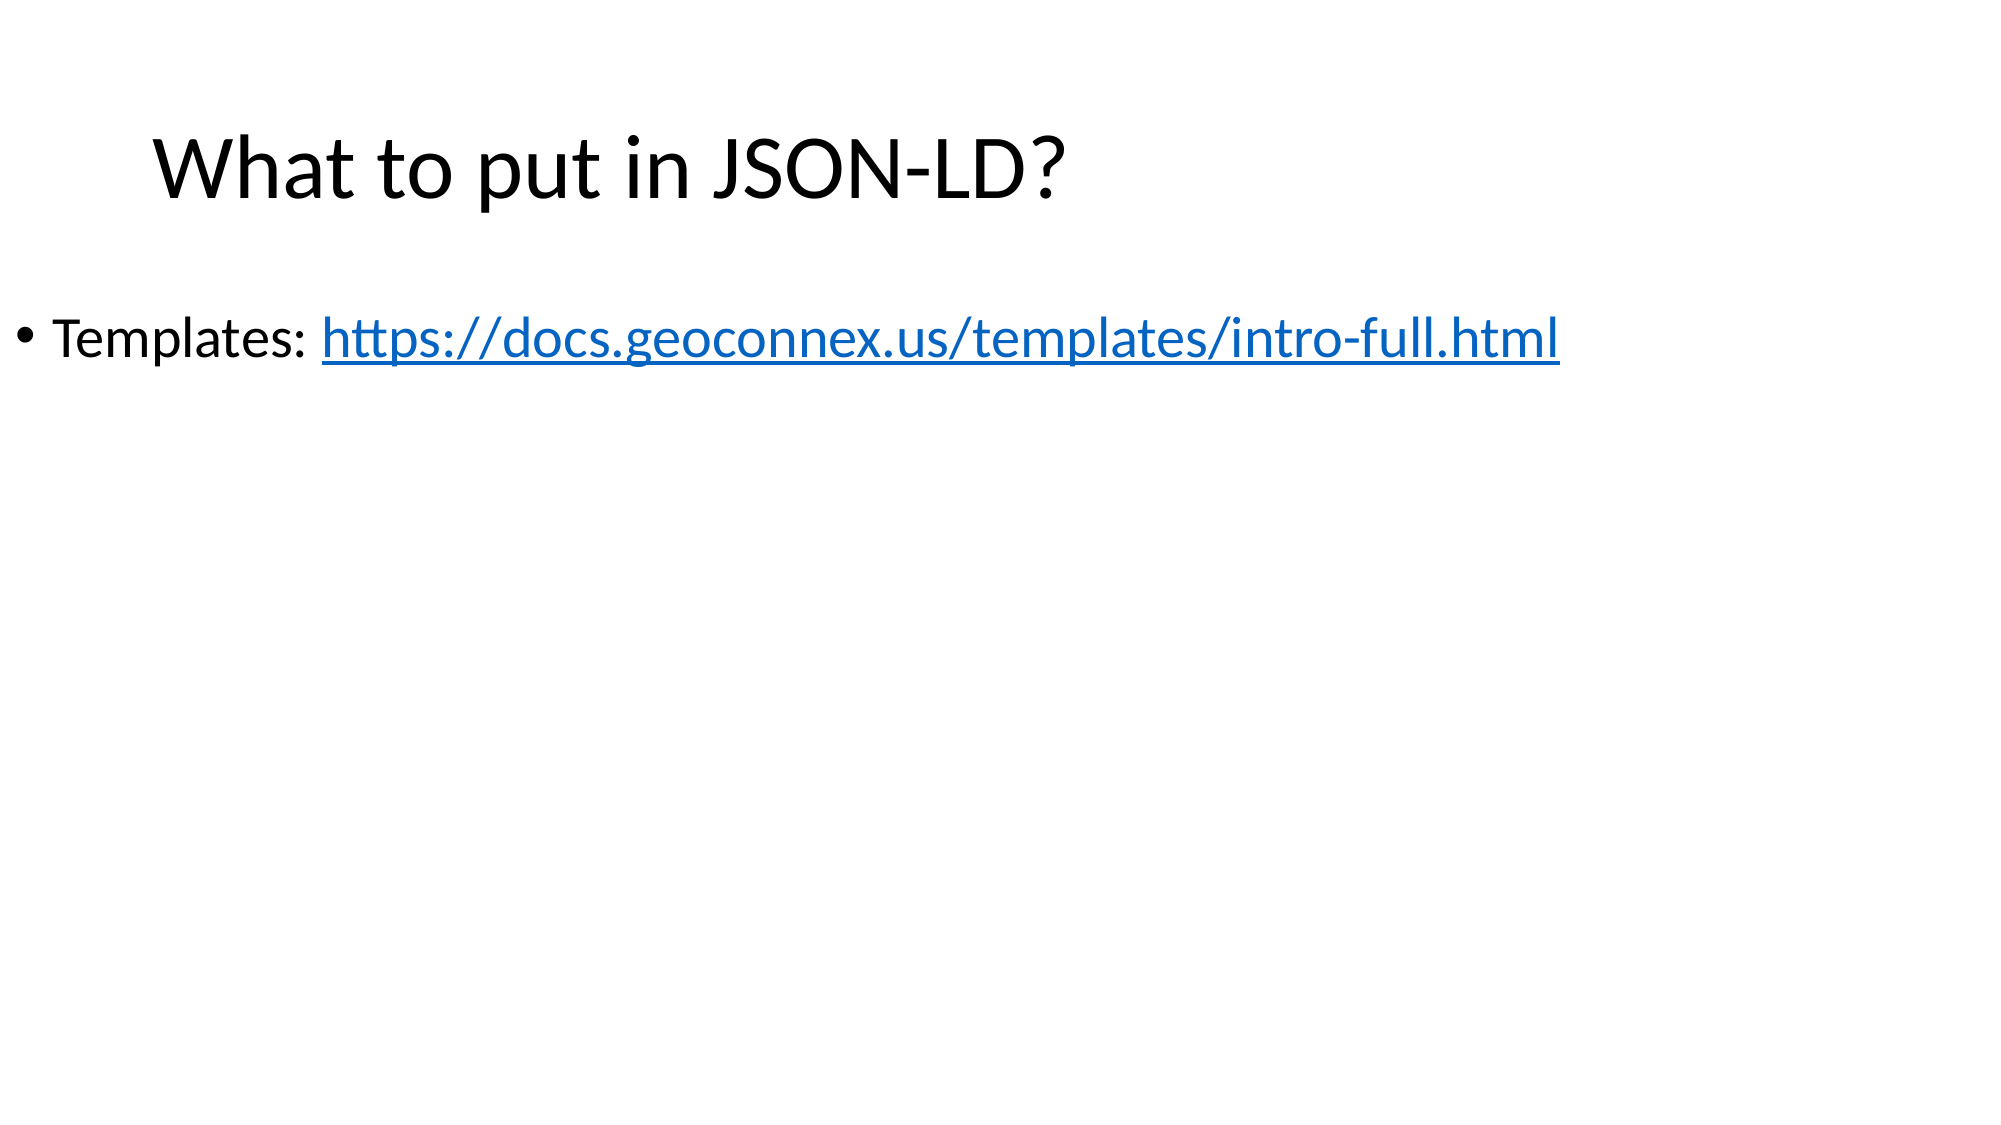

# What to put in JSON-LD?
Templates: https://docs.geoconnex.us/templates/intro-full.html